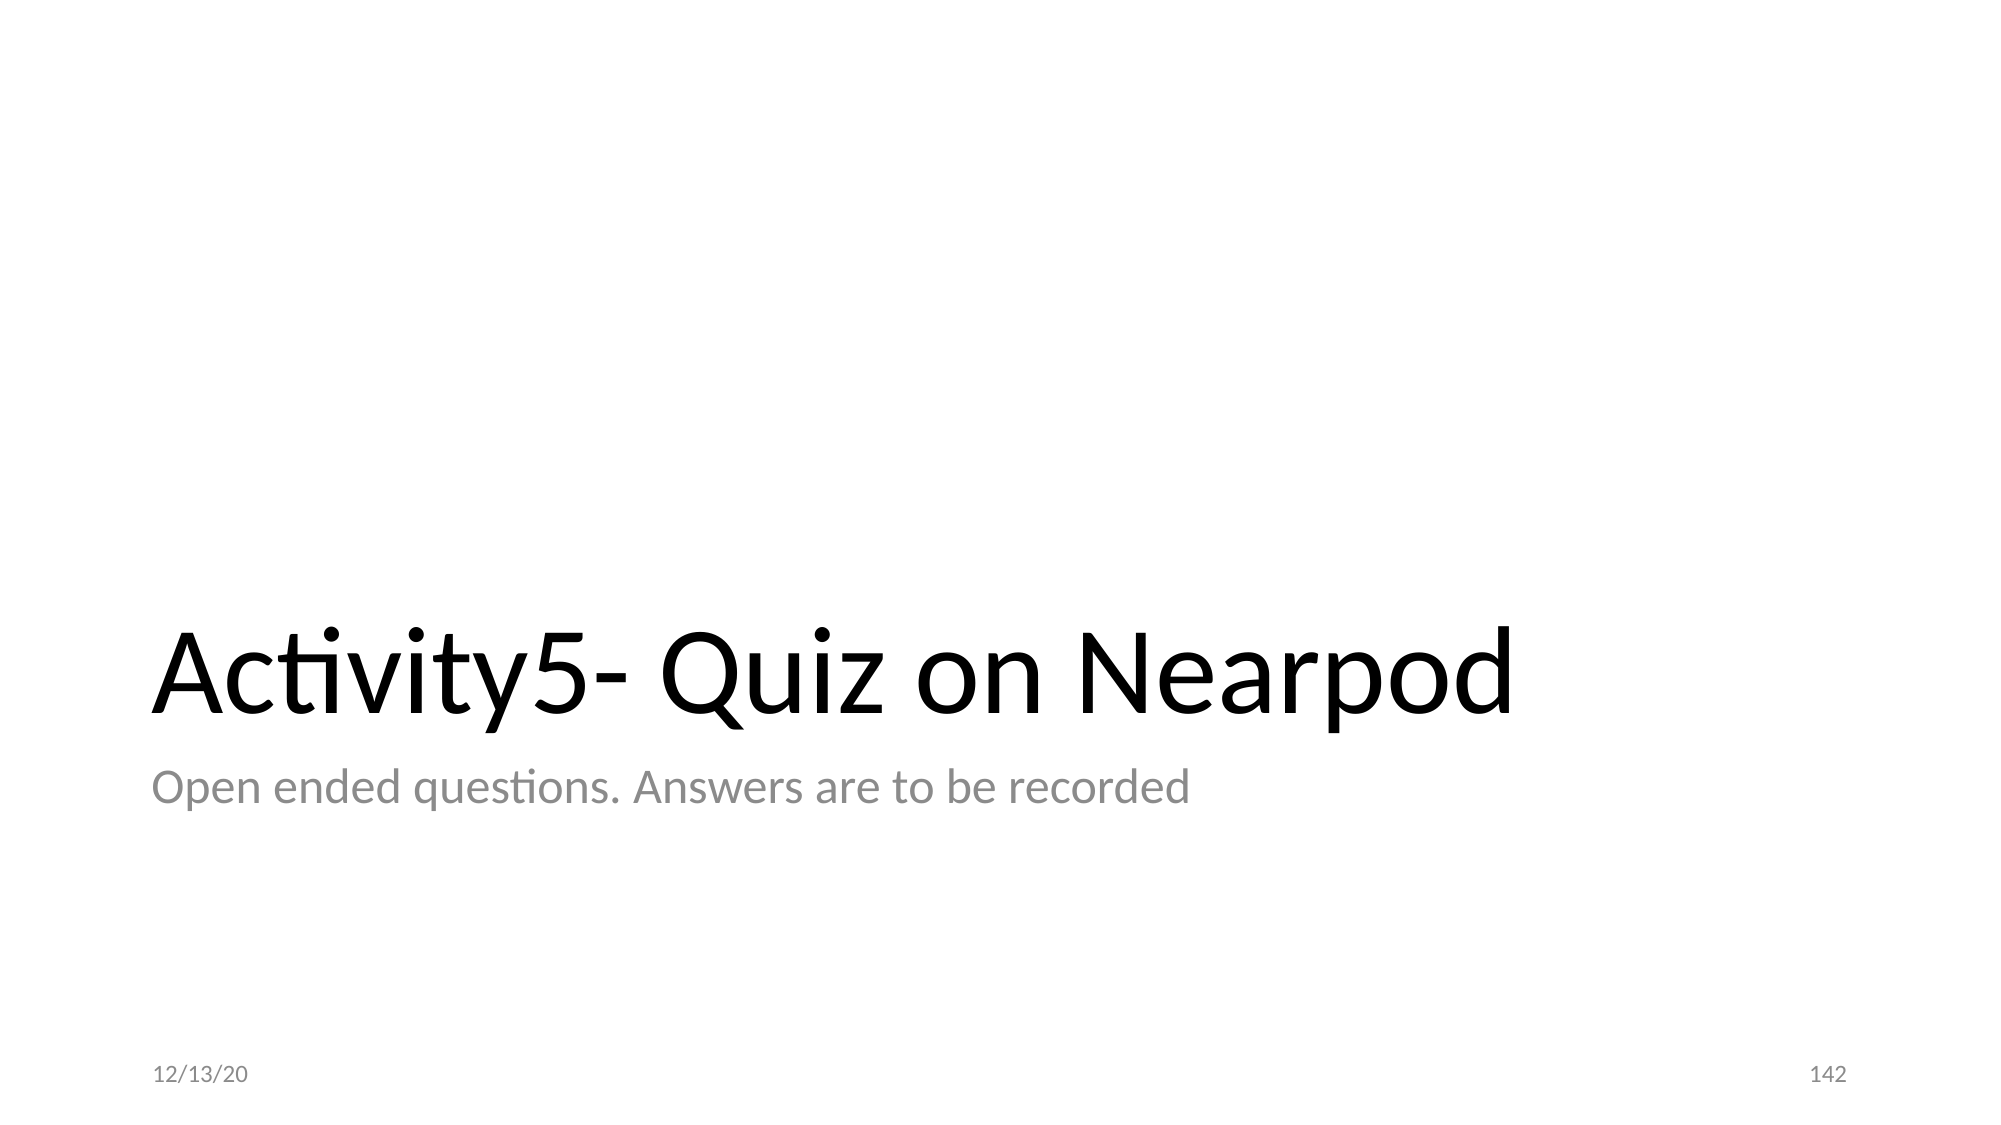

# Activity5- Quiz on Nearpod
Open ended questions. Answers are to be recorded
12/13/20
142